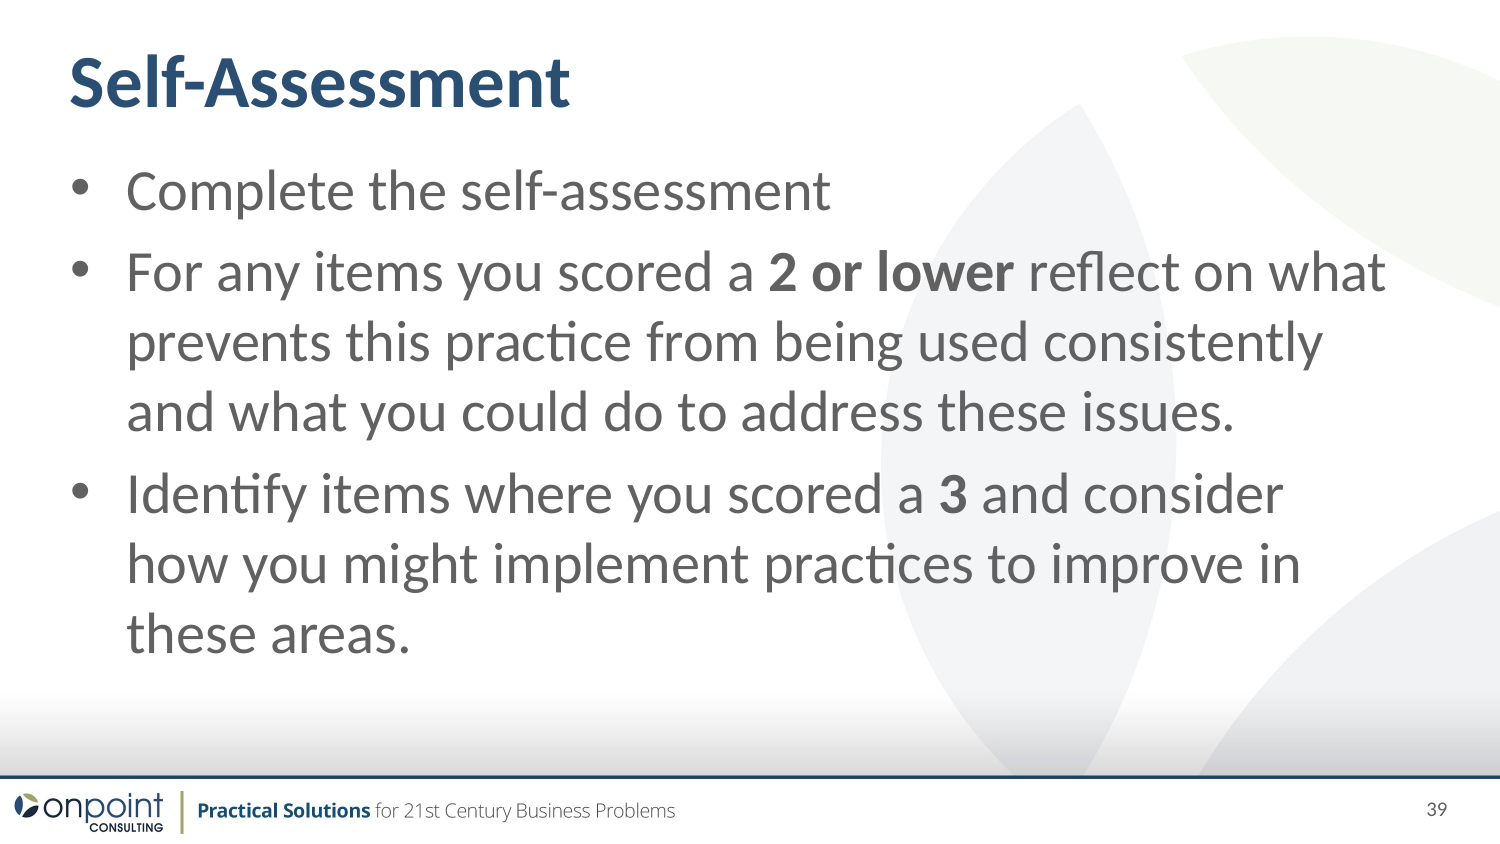

Self-Assessment
Complete the self-assessment
For any items you scored a 2 or lower reflect on what prevents this practice from being used consistently and what you could do to address these issues.
Identify items where you scored a 3 and consider how you might implement practices to improve in these areas.

39